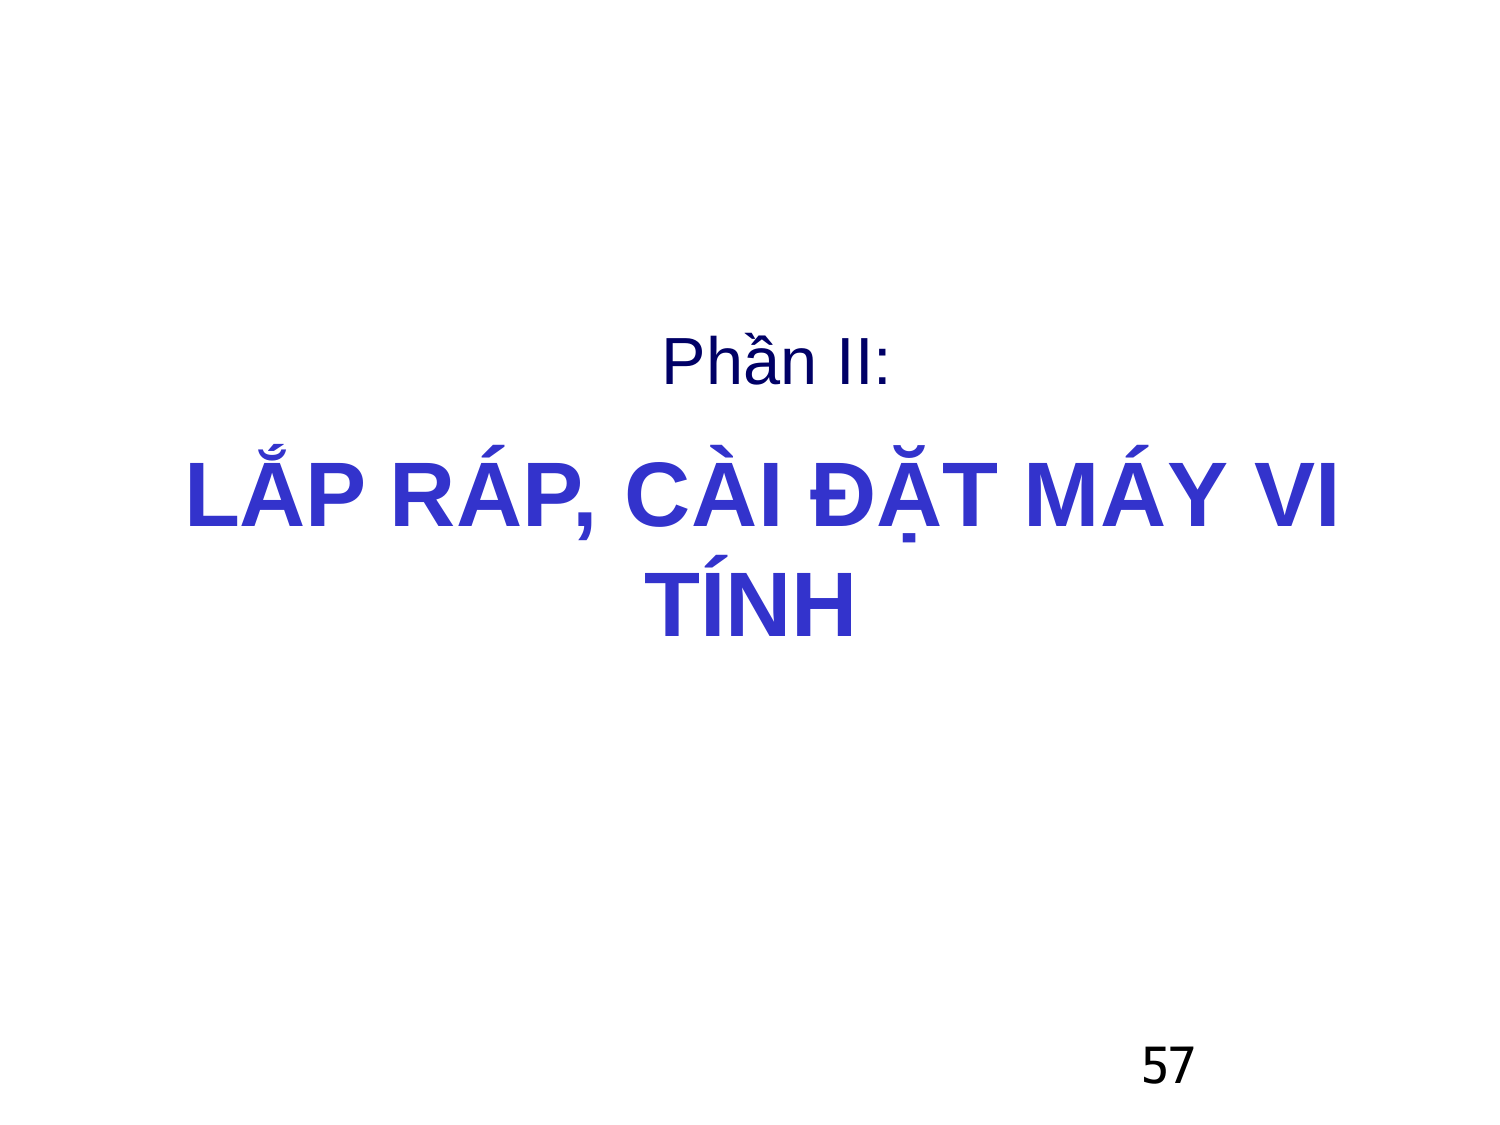

# Phần II:
LẮP RÁP, CÀI ĐẶT MÁY VI
TÍNH
57